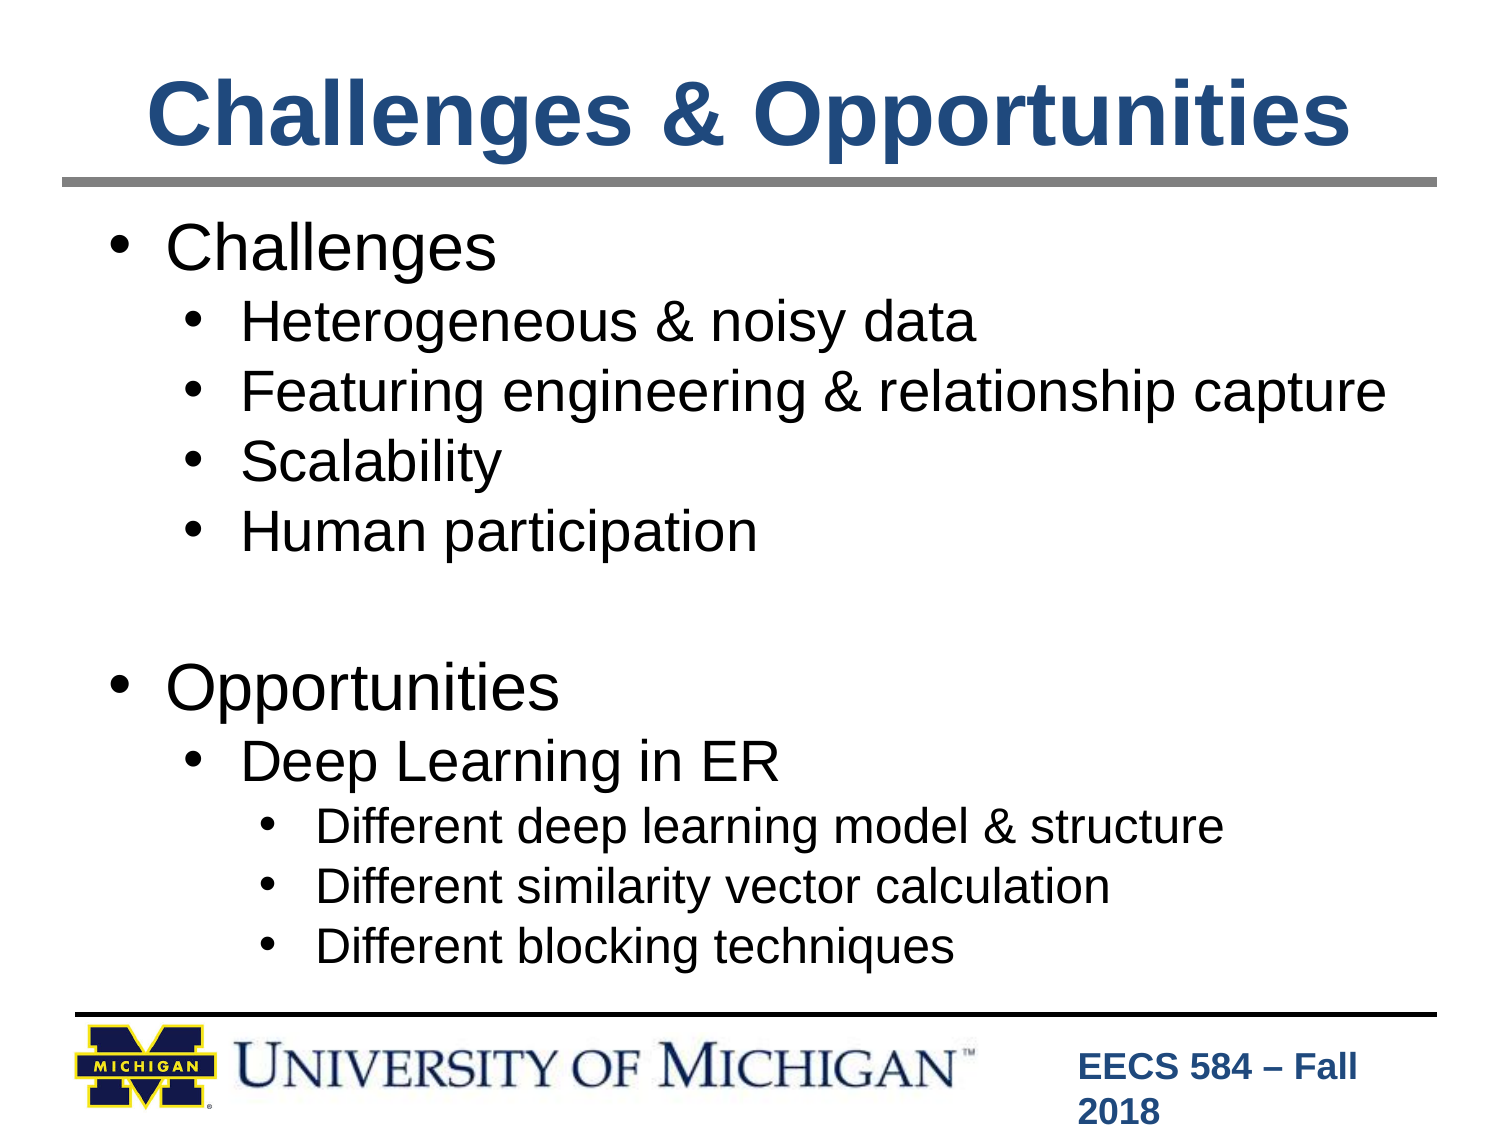

# Challenges & Opportunities
Challenges
Heterogeneous & noisy data
Featuring engineering & relationship capture
Scalability
Human participation

Opportunities
Deep Learning in ER
Different deep learning model & structure
Different similarity vector calculation
Different blocking techniques